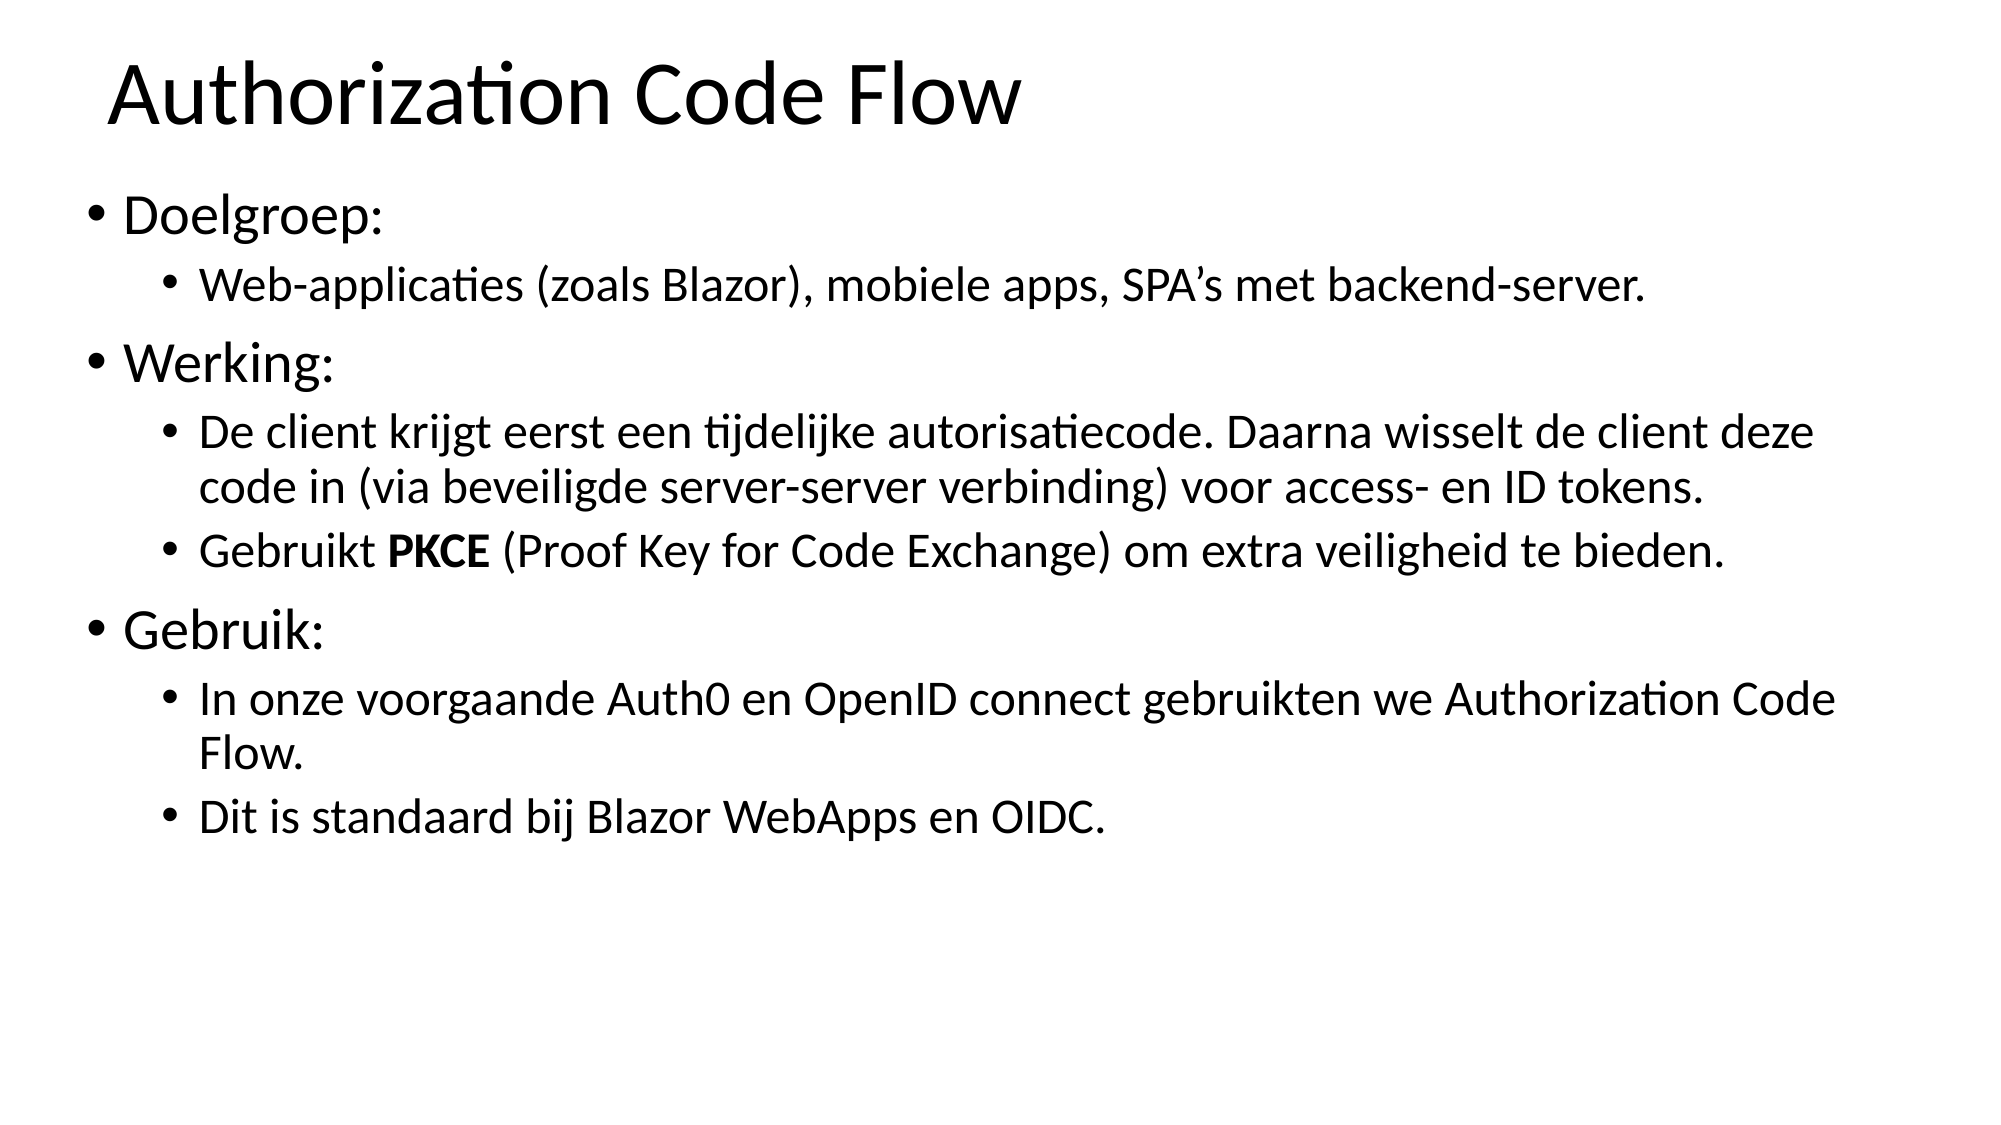

# Authorization Code Flow
Doelgroep:
Web-applicaties (zoals Blazor), mobiele apps, SPA’s met backend-server.
Werking:
De client krijgt eerst een tijdelijke autorisatiecode. Daarna wisselt de client deze code in (via beveiligde server-server verbinding) voor access- en ID tokens.
Gebruikt PKCE (Proof Key for Code Exchange) om extra veiligheid te bieden.
Gebruik:
In onze voorgaande Auth0 en OpenID connect gebruikten we Authorization Code Flow.
Dit is standaard bij Blazor WebApps en OIDC.